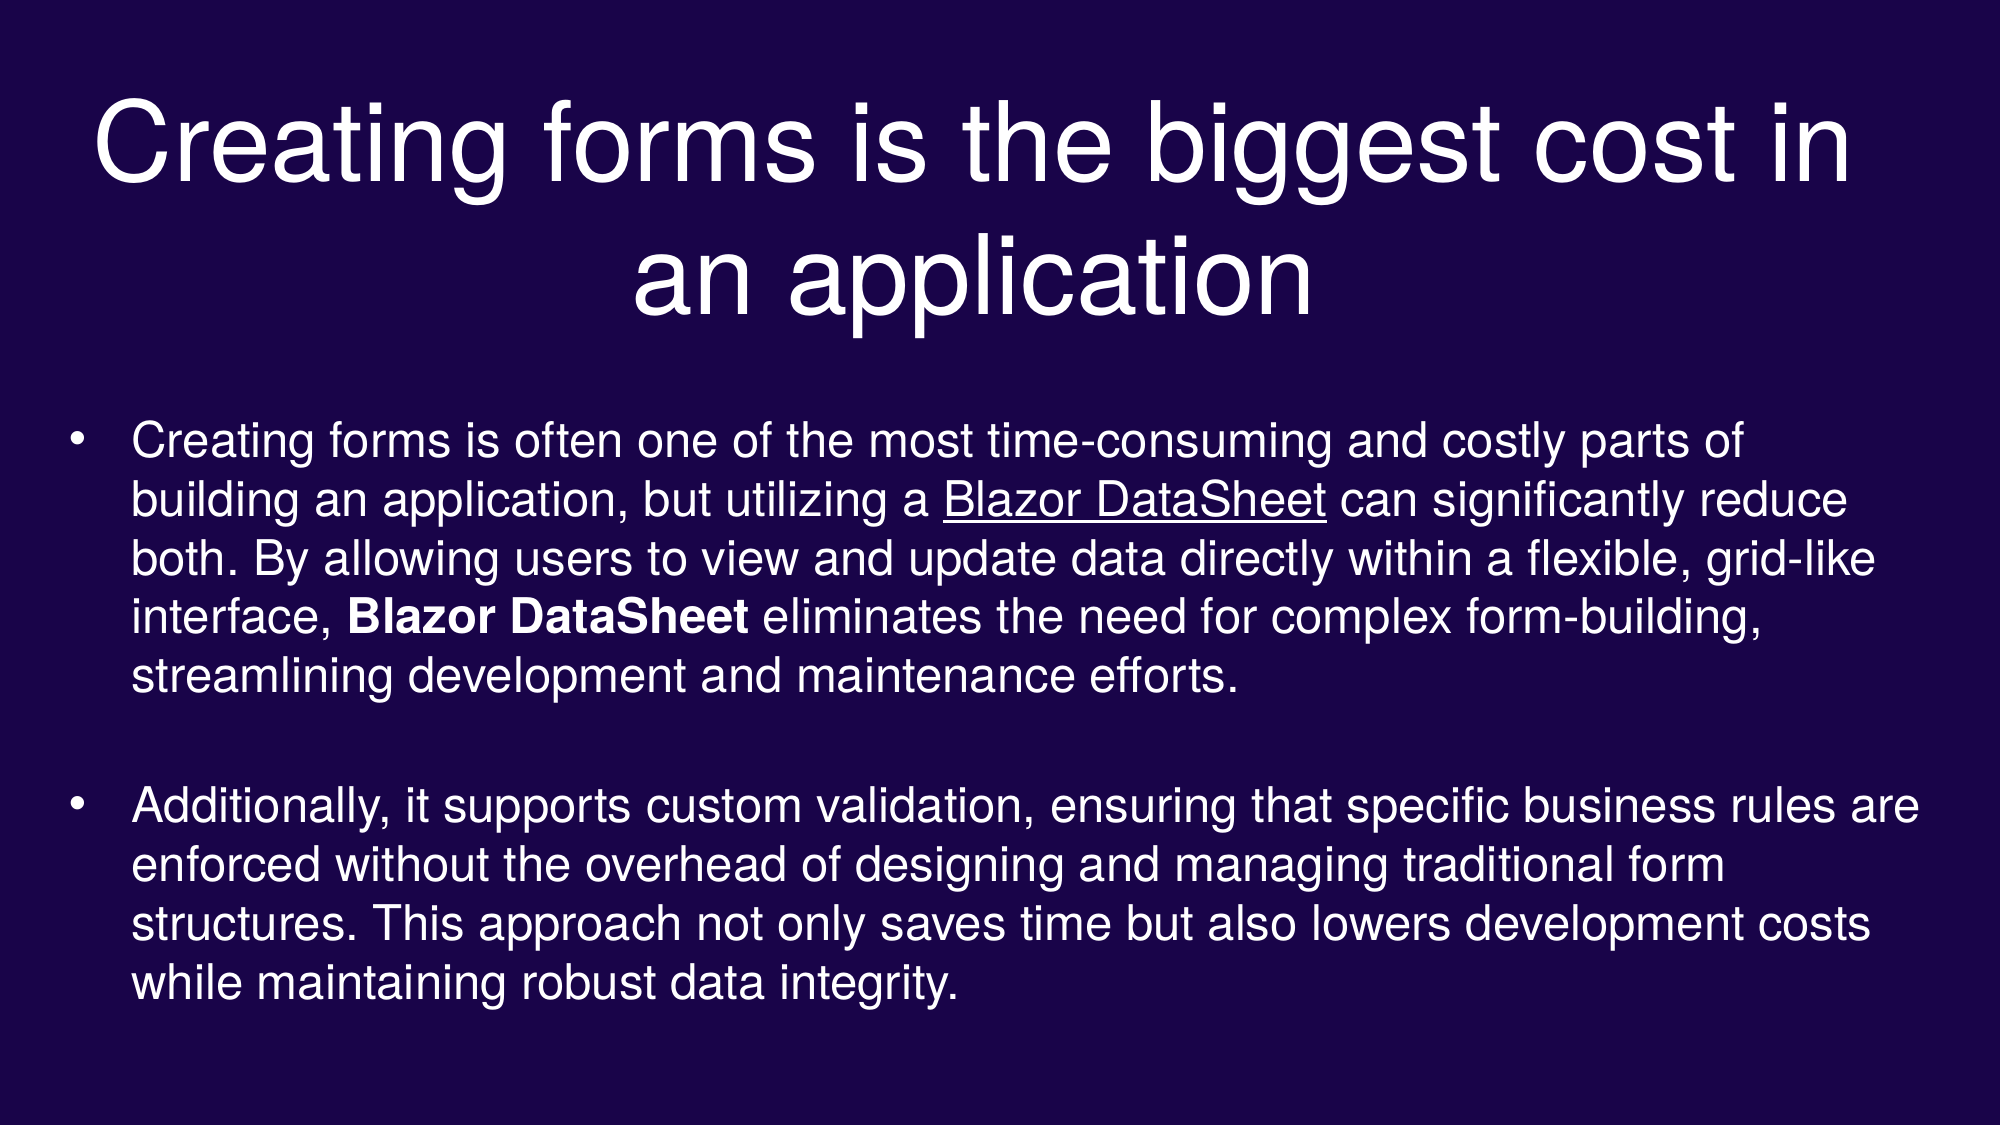

Creating forms is the biggest cost in an application
Creating forms is often one of the most time-consuming and costly parts of building an application, but utilizing a Blazor DataSheet can significantly reduce both. By allowing users to view and update data directly within a flexible, grid-like interface, Blazor DataSheet eliminates the need for complex form-building, streamlining development and maintenance efforts.
Additionally, it supports custom validation, ensuring that specific business rules are enforced without the overhead of designing and managing traditional form structures. This approach not only saves time but also lowers development costs while maintaining robust data integrity.